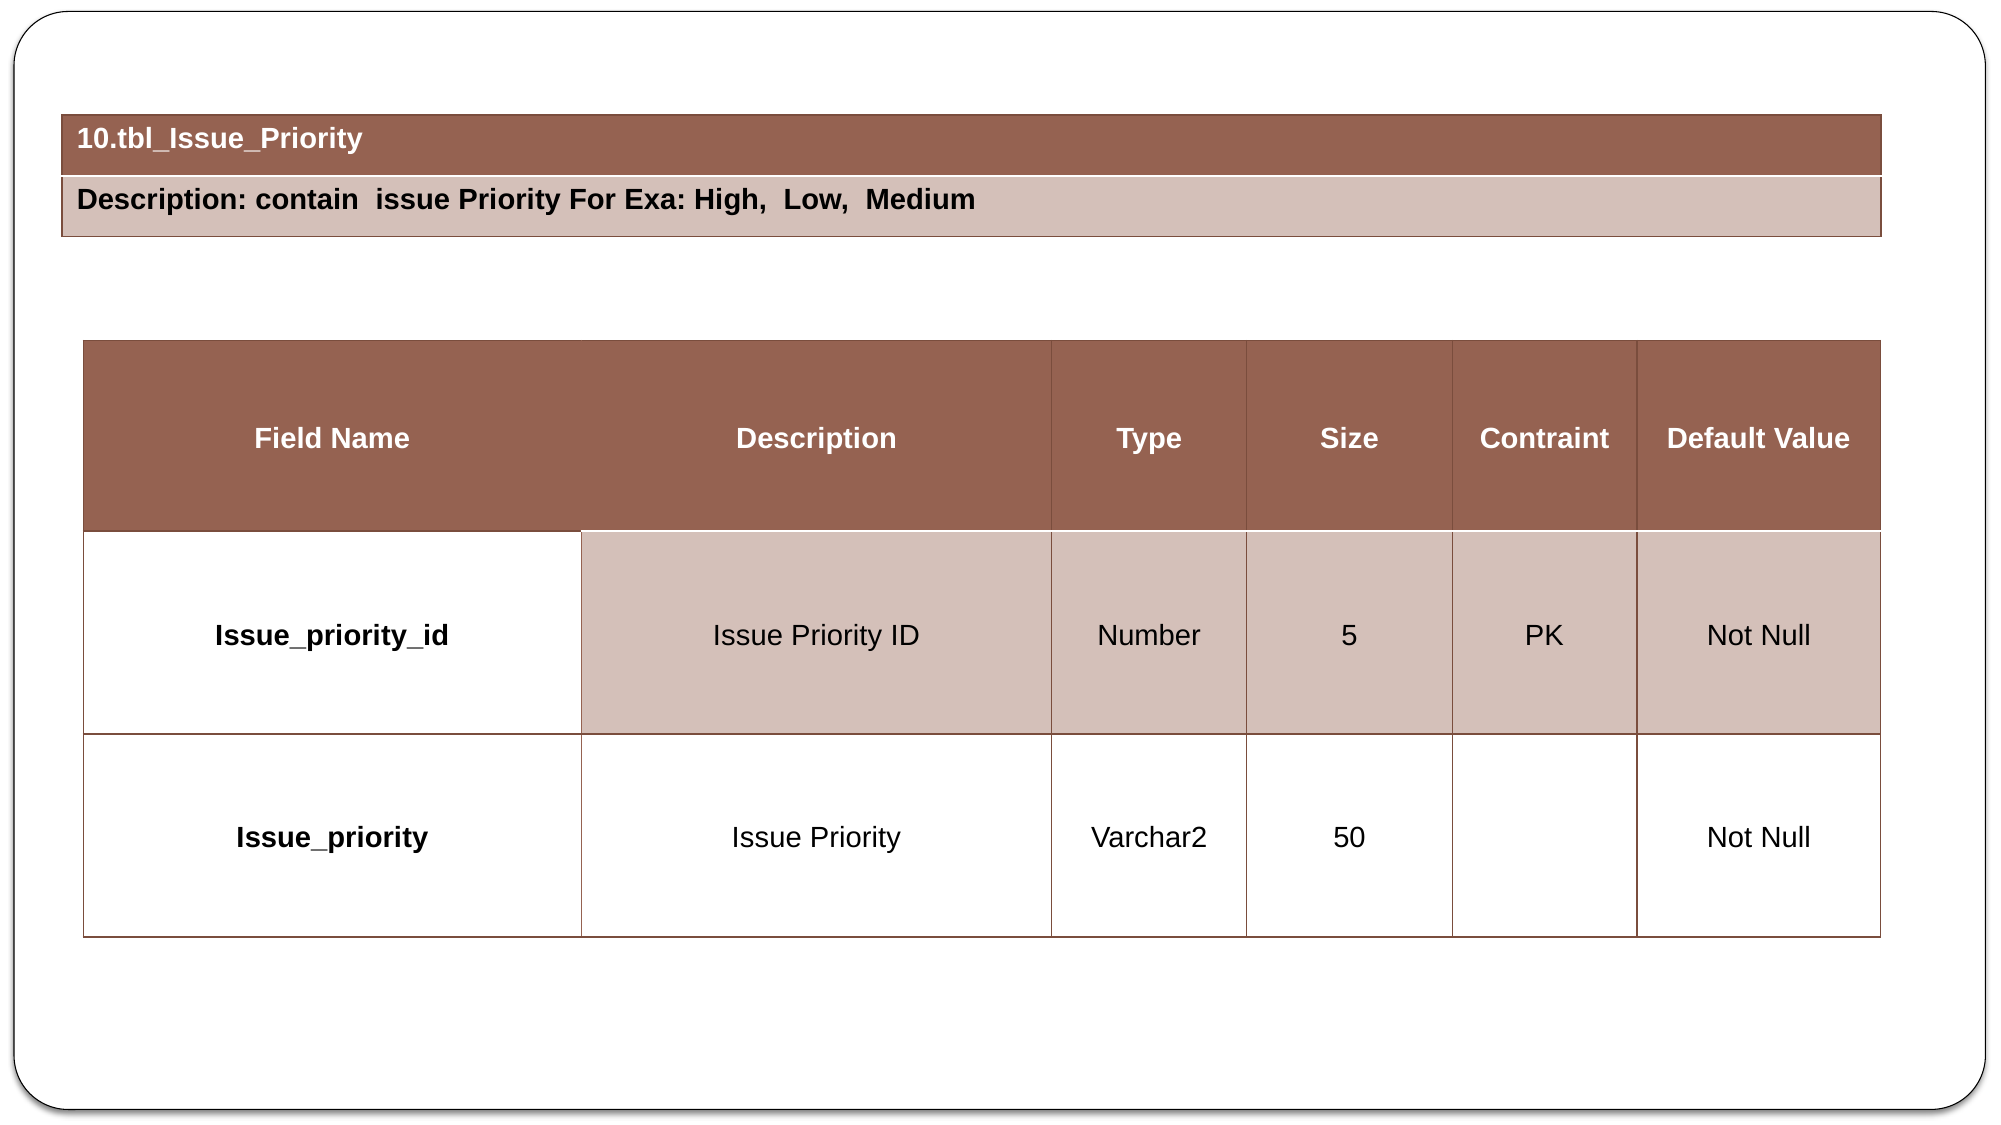

| 10.tbl\_Issue\_Priority |
| --- |
| Description: contain issue Priority For Exa: High, Low, Medium |
| Field Name | Description | Type | Size | Contraint | Default Value |
| --- | --- | --- | --- | --- | --- |
| Issue\_priority\_id | Issue Priority ID | Number | 5 | PK | Not Null |
| Issue\_priority | Issue Priority | Varchar2 | 50 |  | Not Null |